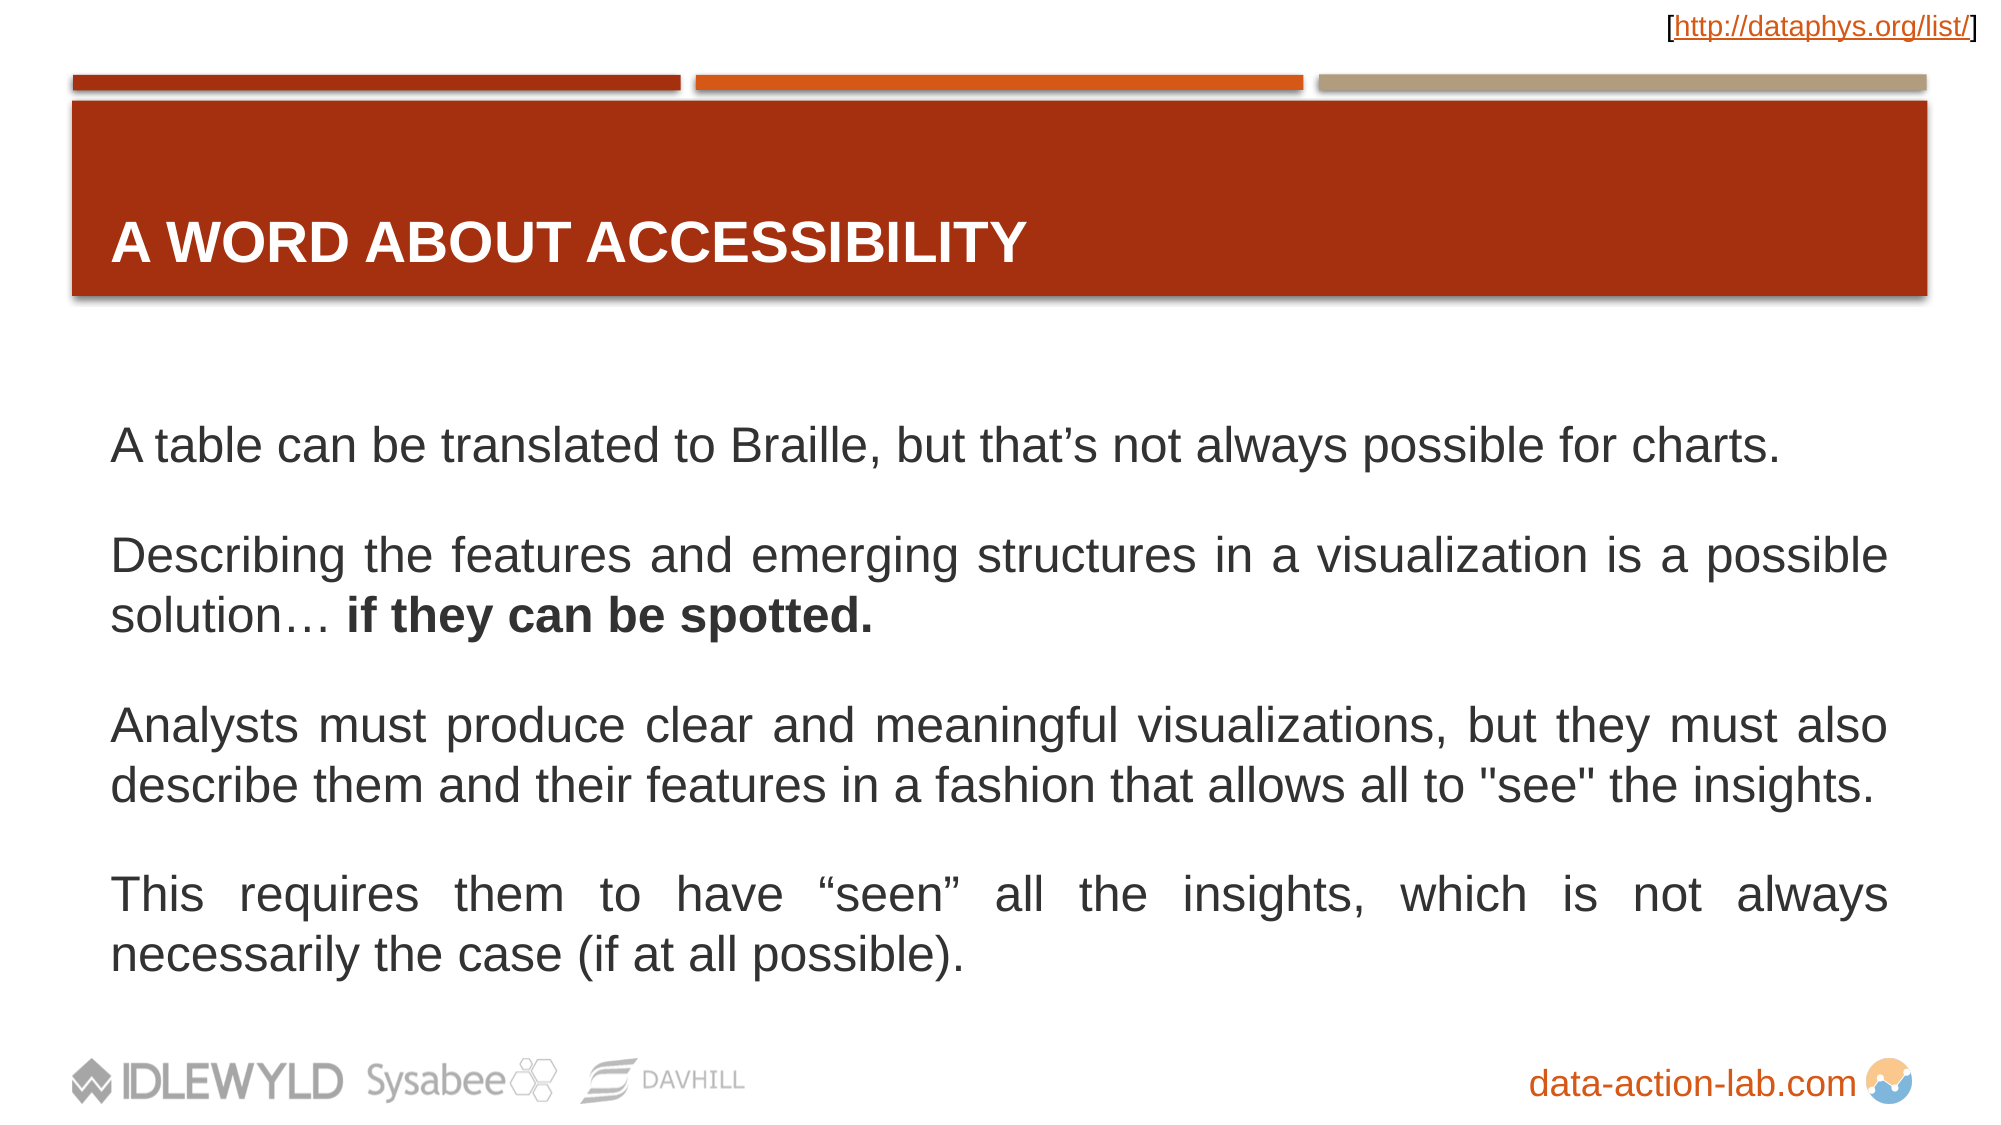

[http://dataphys.org/list/]
# A WORD ABOUT Accessibility
A table can be translated to Braille, but that’s not always possible for charts.

Describing the features and emerging structures in a visualization is a possible solution… if they can be spotted.

Analysts must produce clear and meaningful visualizations, but they must also describe them and their features in a fashion that allows all to "see" the insights.

This requires them to have “seen” all the insights, which is not always necessarily the case (if at all possible).